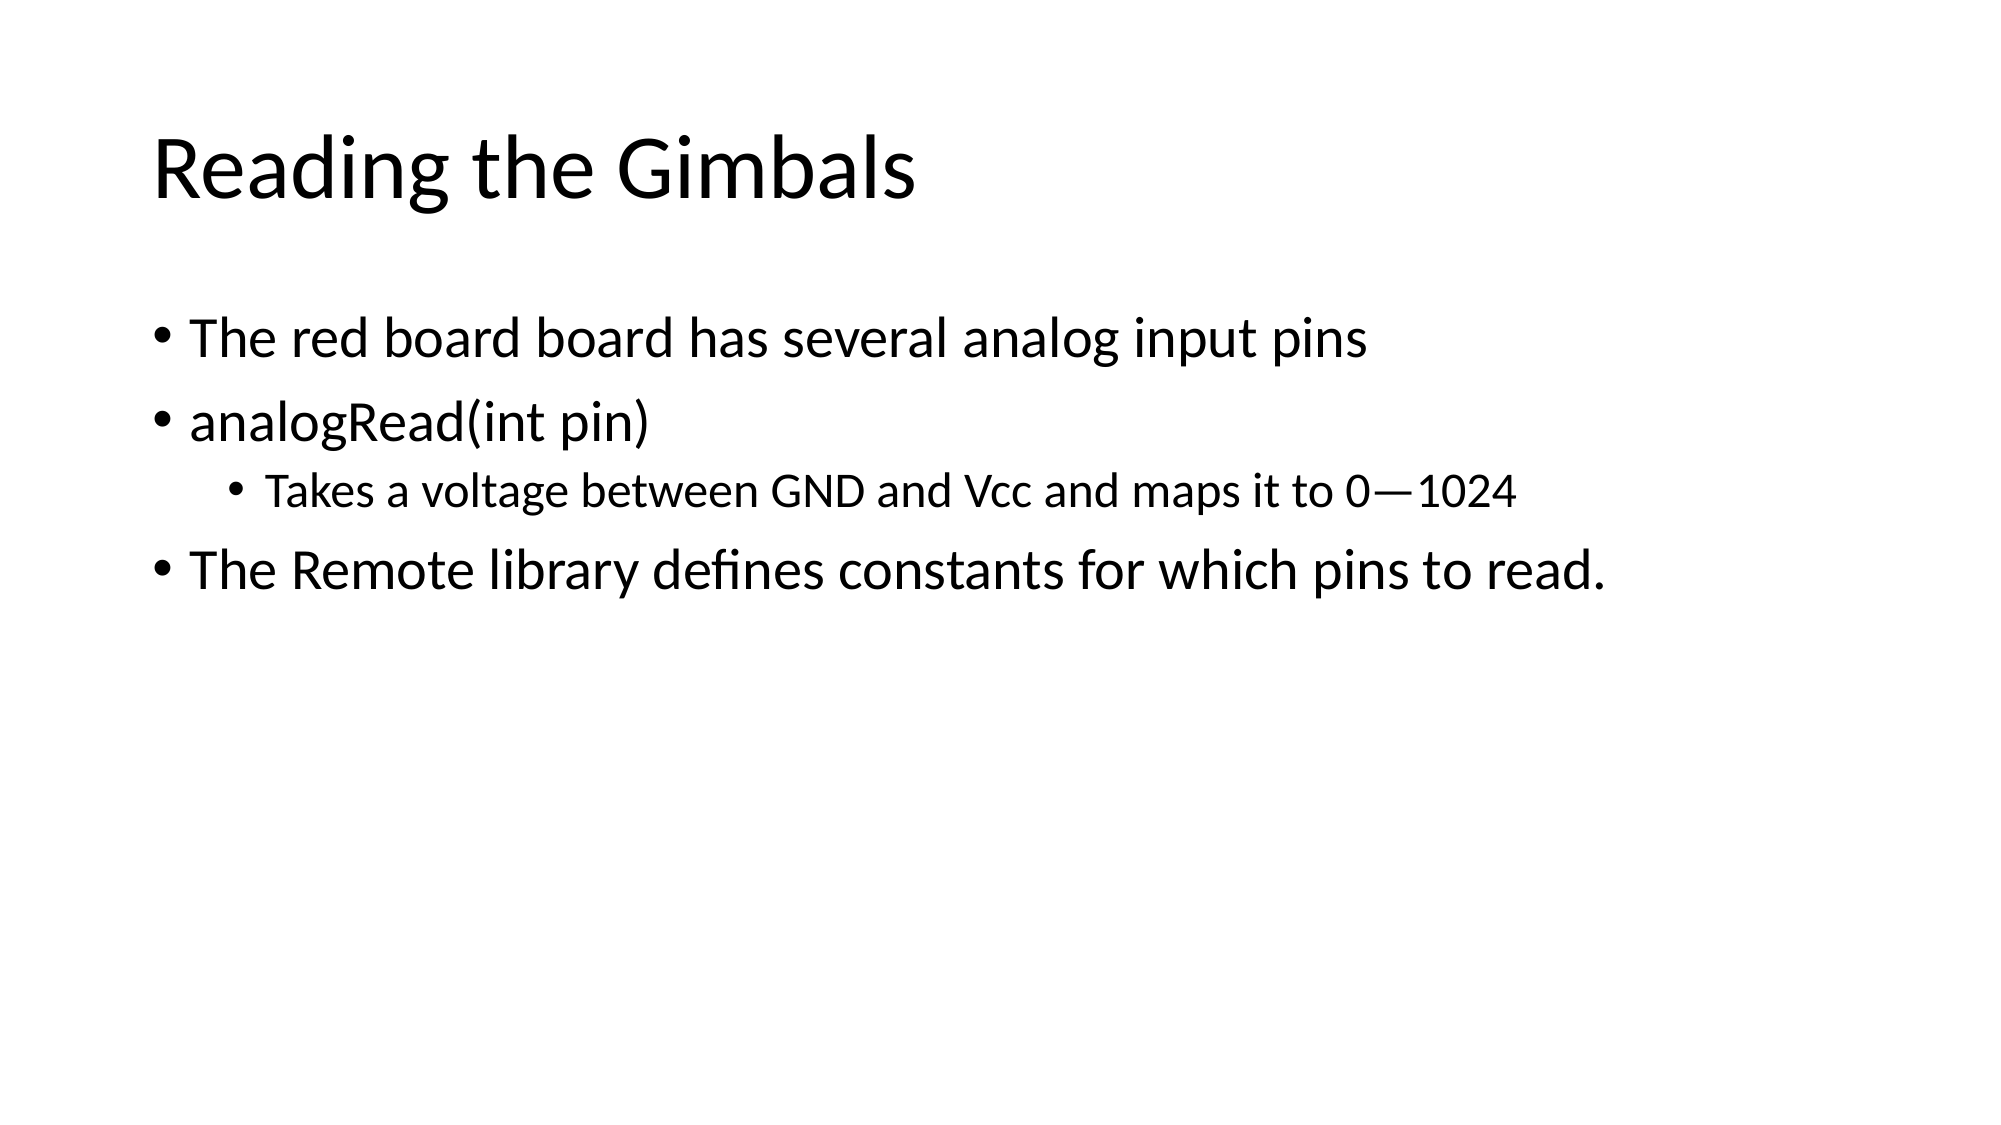

# Reading the Gimbals
The red board board has several analog input pins
analogRead(int pin)
Takes a voltage between GND and Vcc and maps it to 0—1024
The Remote library defines constants for which pins to read.